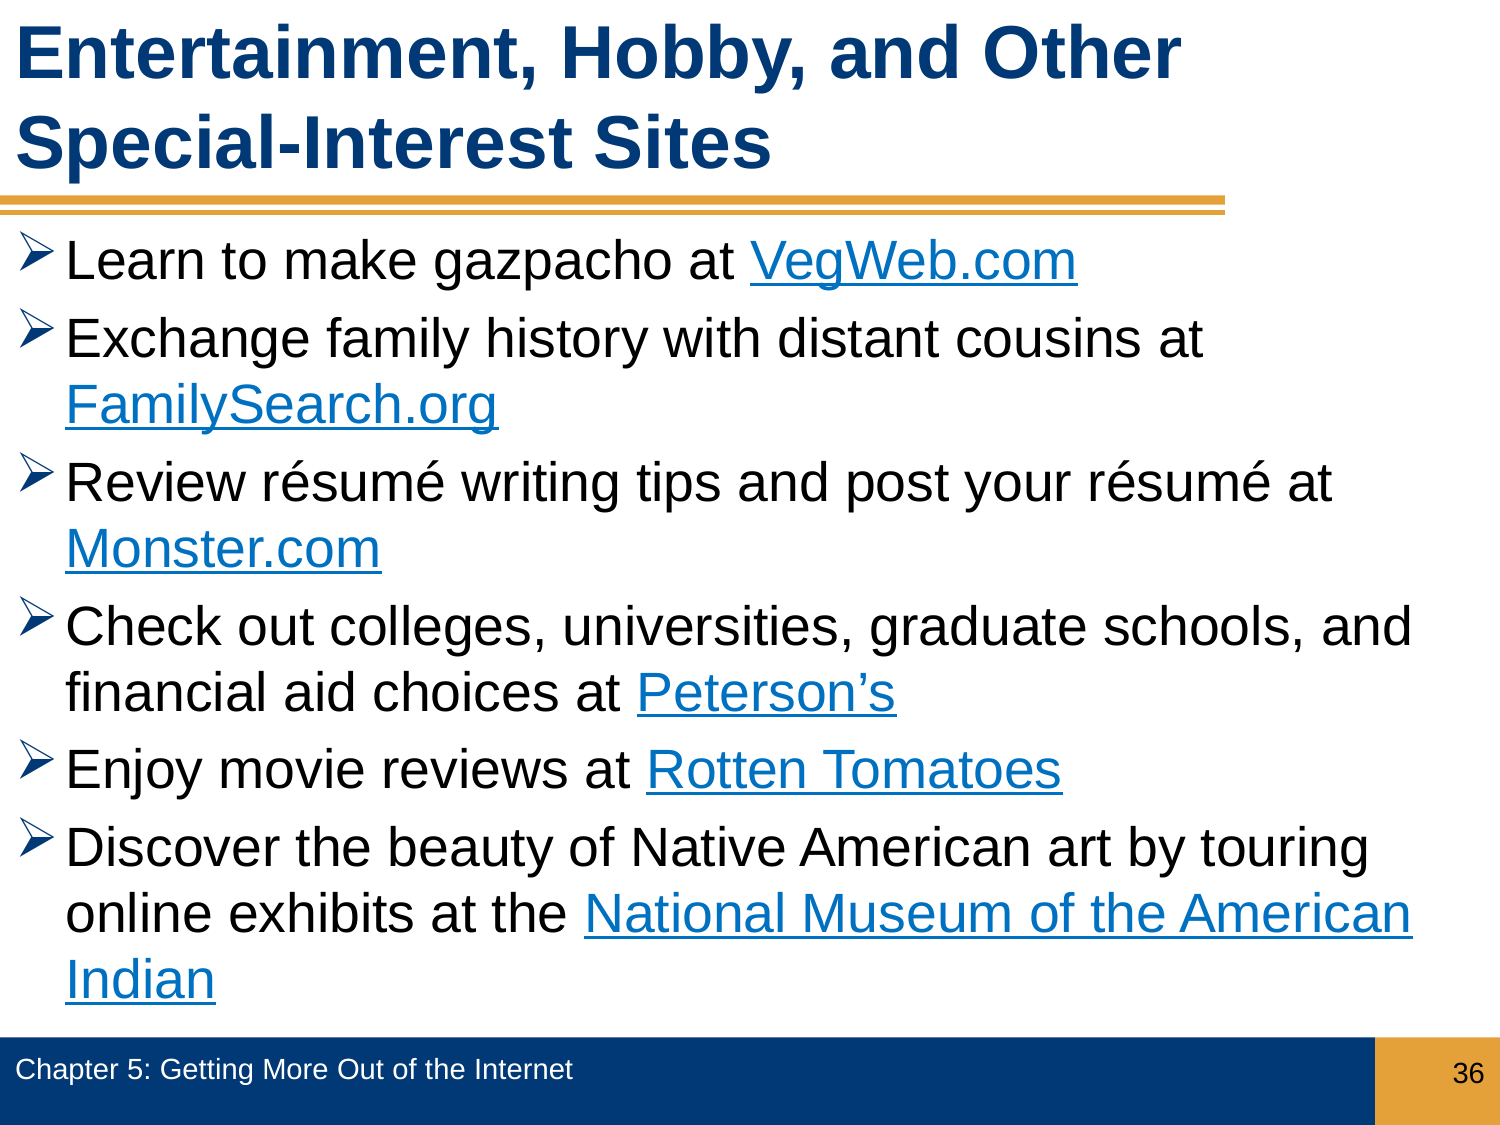

# Entertainment, Hobby, and Other Special-Interest Sites
Learn to make gazpacho at VegWeb.com
Exchange family history with distant cousins at FamilySearch.org
Review résumé writing tips and post your résumé at Monster.com
Check out colleges, universities, graduate schools, and financial aid choices at Peterson’s
Enjoy movie reviews at Rotten Tomatoes
Discover the beauty of Native American art by touring online exhibits at the National Museum of the American Indian
Chapter 5: Getting More Out of the Internet
36